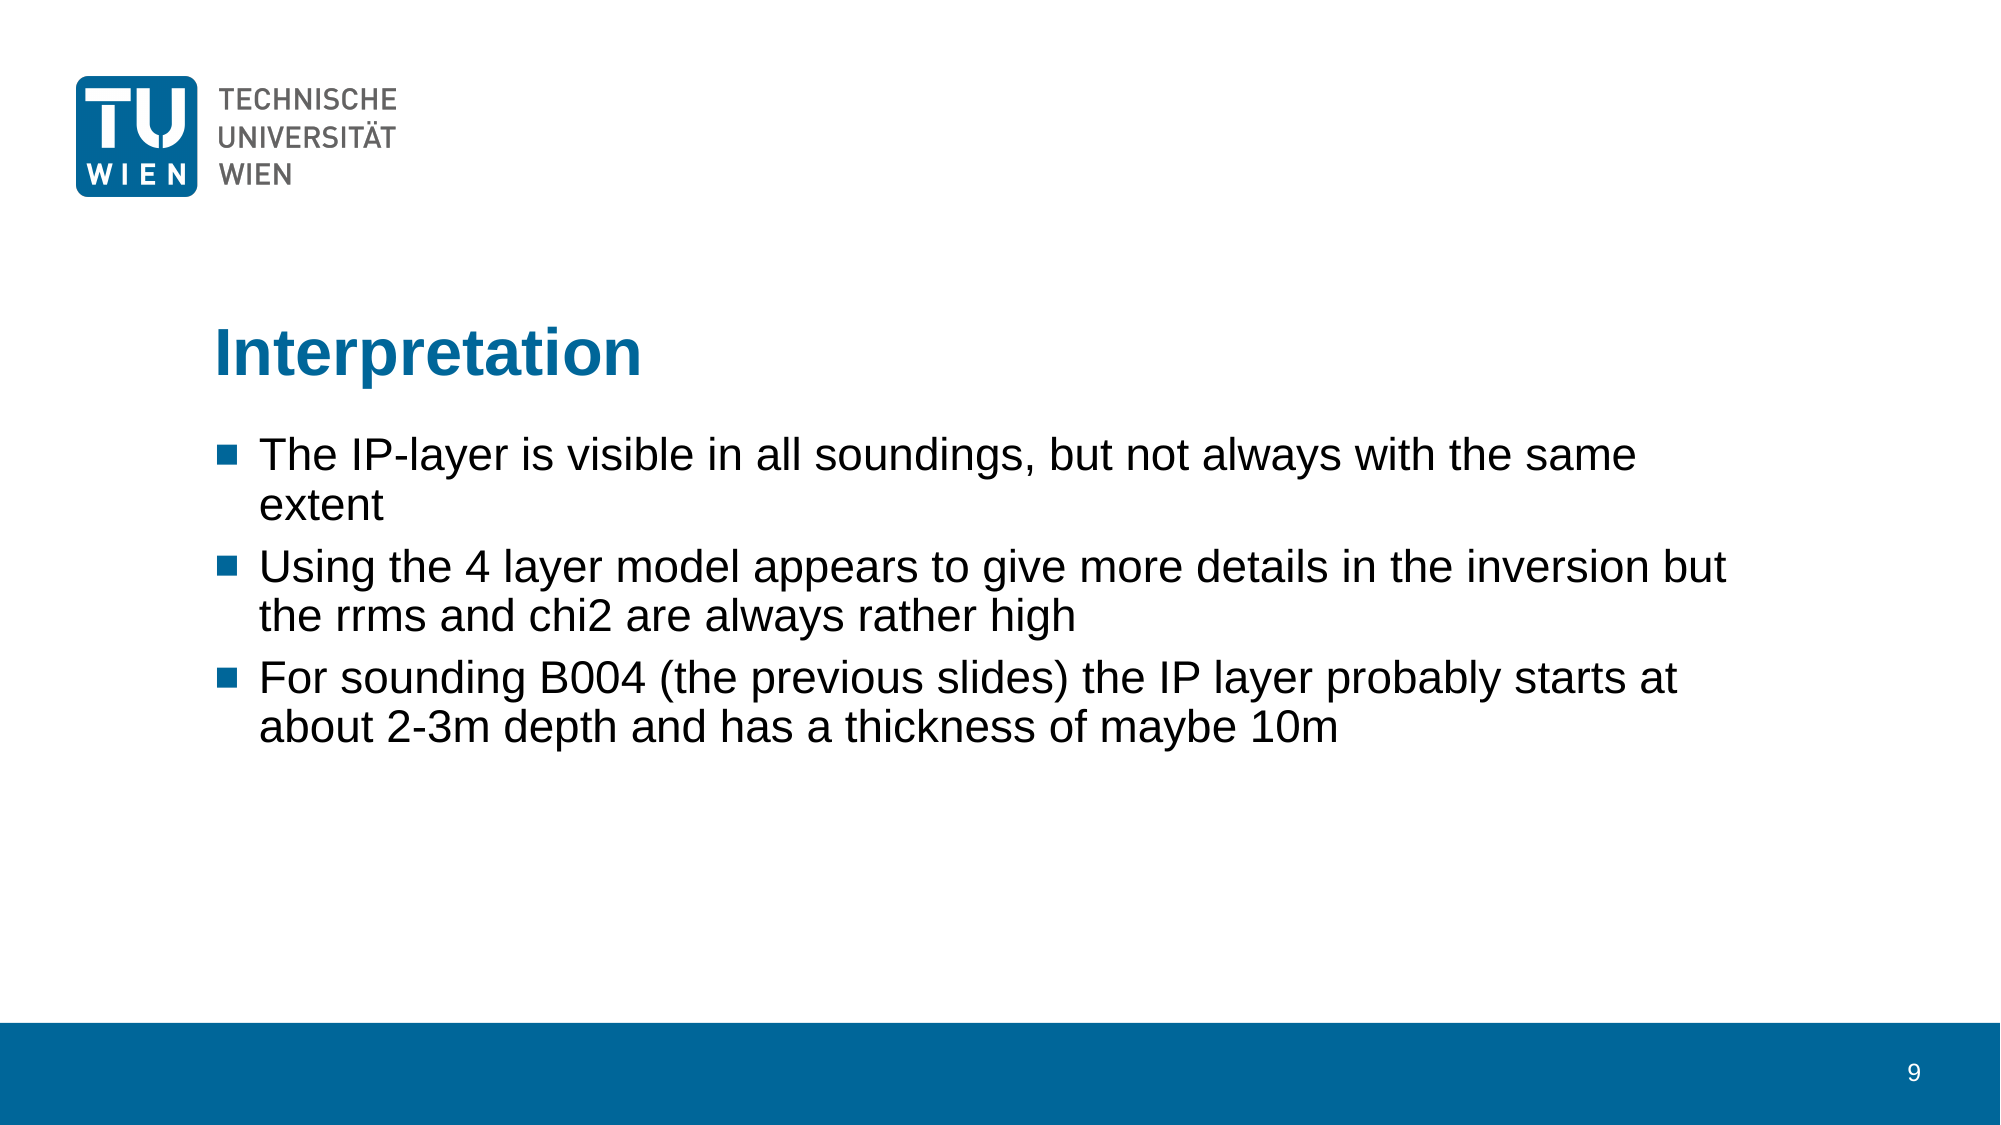

# Interpretation
The IP-layer is visible in all soundings, but not always with the same extent
Using the 4 layer model appears to give more details in the inversion but the rrms and chi2 are always rather high
For sounding B004 (the previous slides) the IP layer probably starts at about 2-3m depth and has a thickness of maybe 10m
9